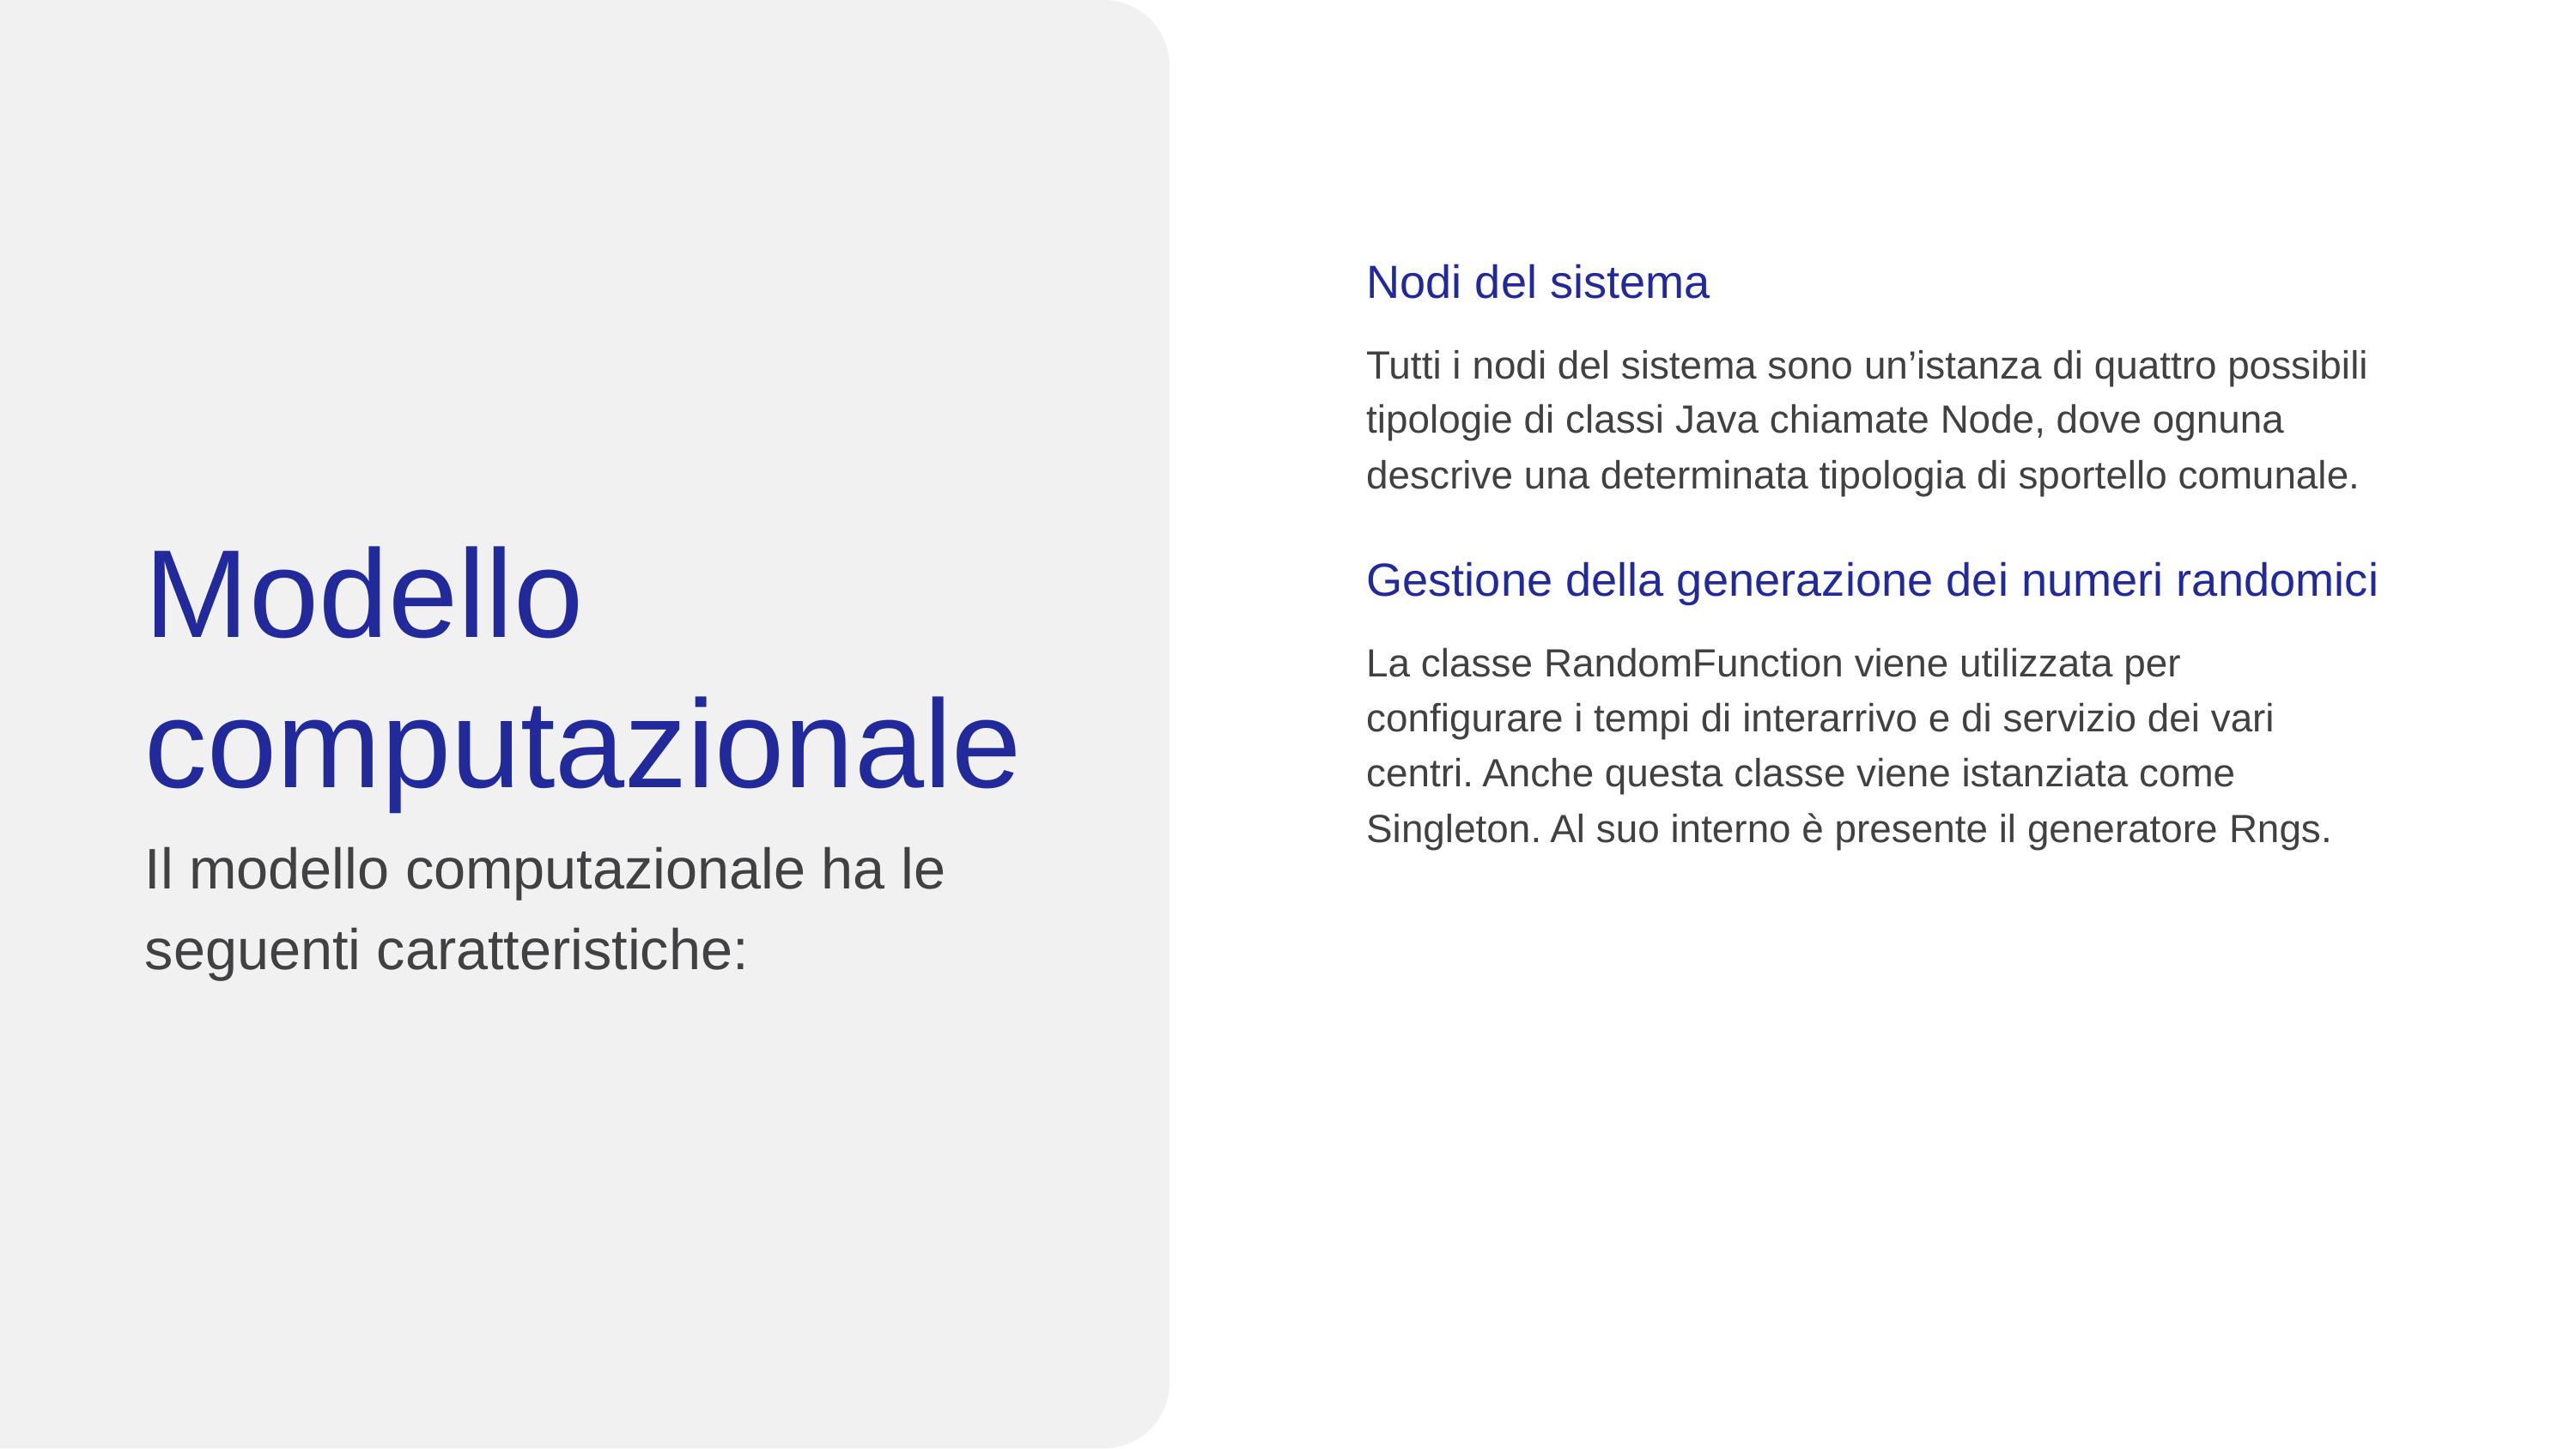

Nodi del sistema
Tutti i nodi del sistema sono un’istanza di quattro possibili tipologie di classi Java chiamate Node, dove ognuna descrive una determinata tipologia di sportello comunale.
Modello
computazionale
Il modello computazionale ha le seguenti caratteristiche:
Gestione della generazione dei numeri randomici
La classe RandomFunction viene utilizzata per configurare i tempi di interarrivo e di servizio dei vari centri. Anche questa classe viene istanziata come Singleton. Al suo interno è presente il generatore Rngs.